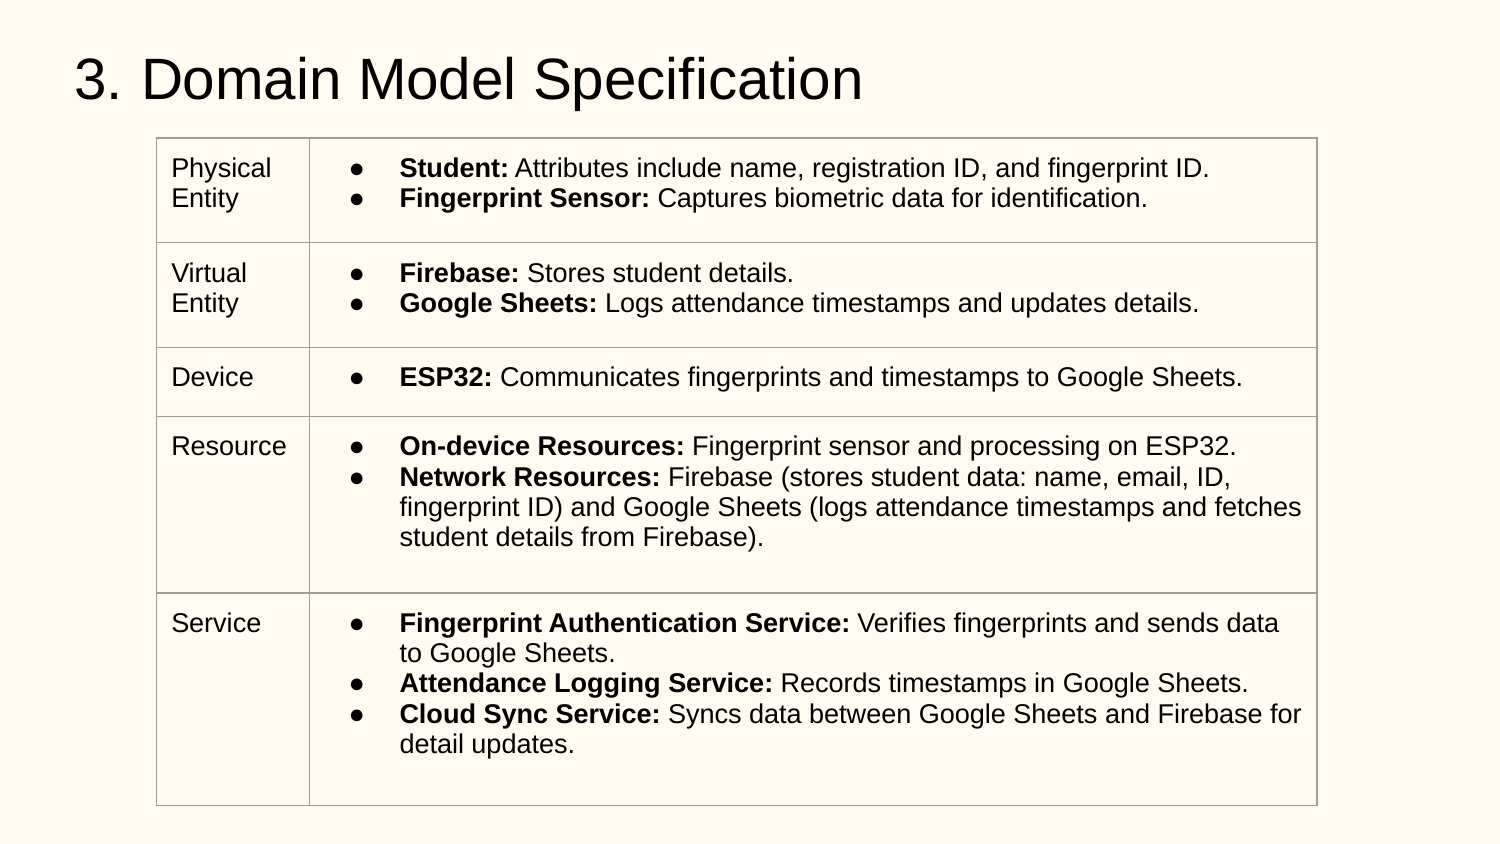

# Domain Model Specification
| Physical Entity | Student: Attributes include name, registration ID, and fingerprint ID. Fingerprint Sensor: Captures biometric data for identification. |
| --- | --- |
| Virtual Entity | Firebase: Stores student details. Google Sheets: Logs attendance timestamps and updates details. |
| Device | ESP32: Communicates fingerprints and timestamps to Google Sheets. |
| Resource | On-device Resources: Fingerprint sensor and processing on ESP32. Network Resources: Firebase (stores student data: name, email, ID, fingerprint ID) and Google Sheets (logs attendance timestamps and fetches student details from Firebase). |
| Service | Fingerprint Authentication Service: Verifies fingerprints and sends data to Google Sheets. Attendance Logging Service: Records timestamps in Google Sheets. Cloud Sync Service: Syncs data between Google Sheets and Firebase for detail updates. |